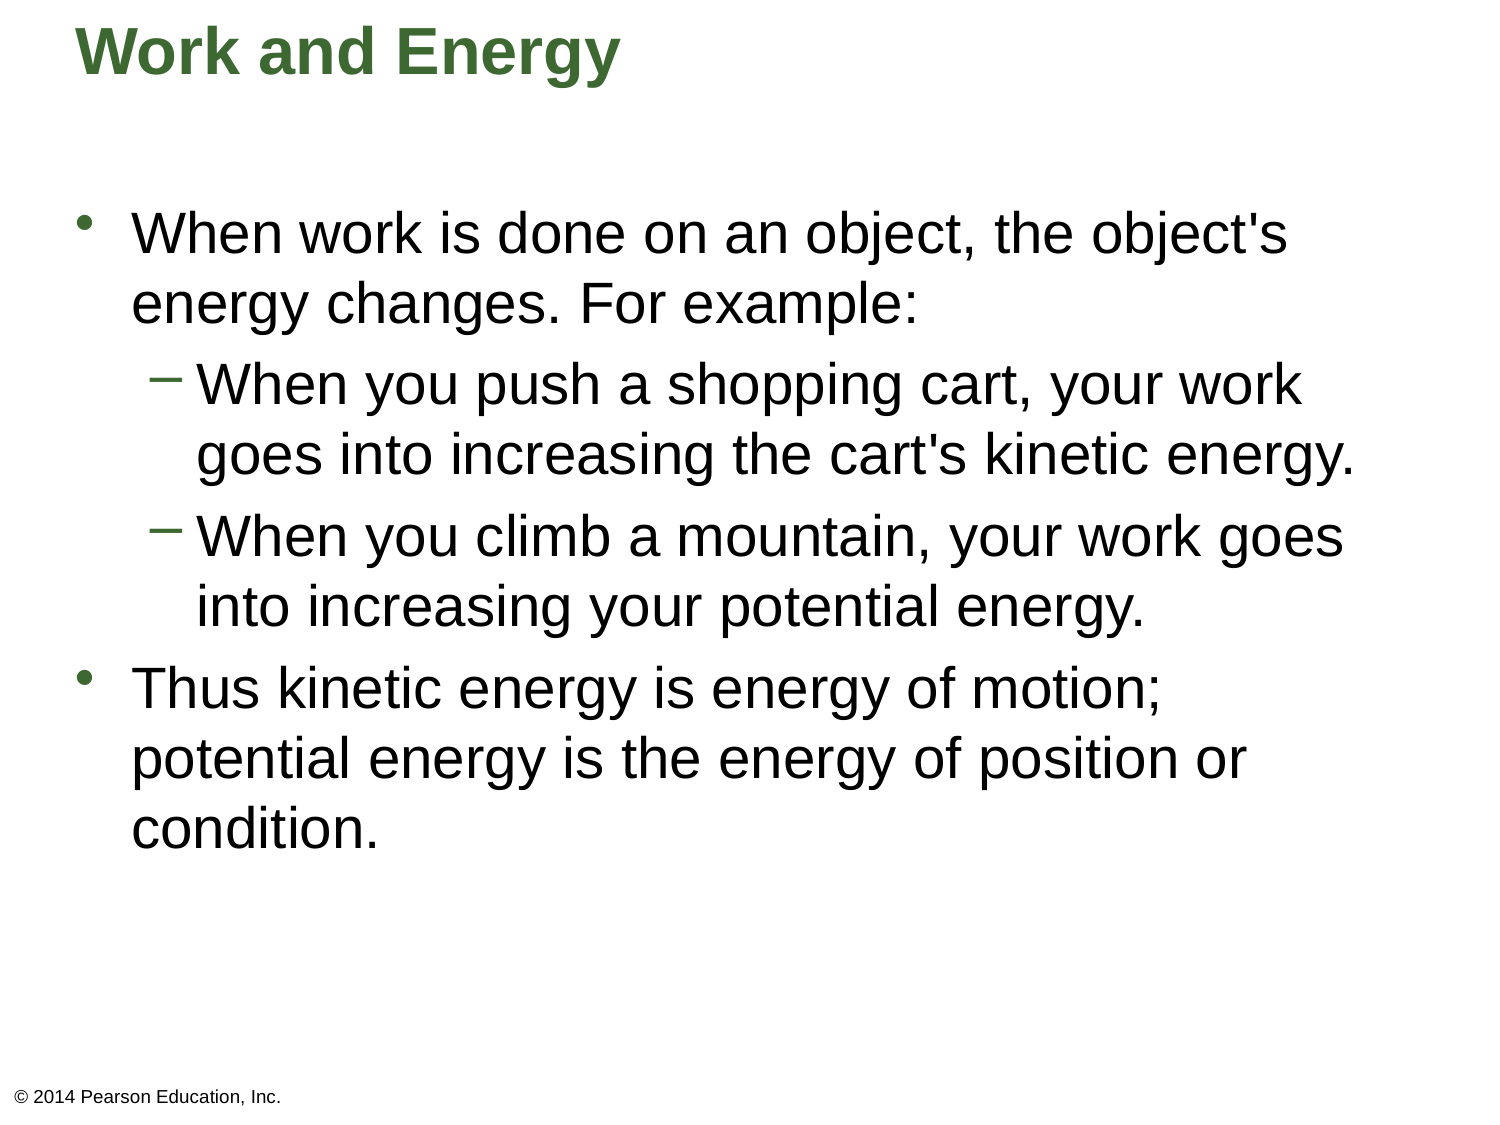

# Work and Energy
When work is done on an object, the object's energy changes. For example:
When you push a shopping cart, your work goes into increasing the cart's kinetic energy.
When you climb a mountain, your work goes into increasing your potential energy.
Thus kinetic energy is energy of motion; potential energy is the energy of position or condition.
© 2014 Pearson Education, Inc.